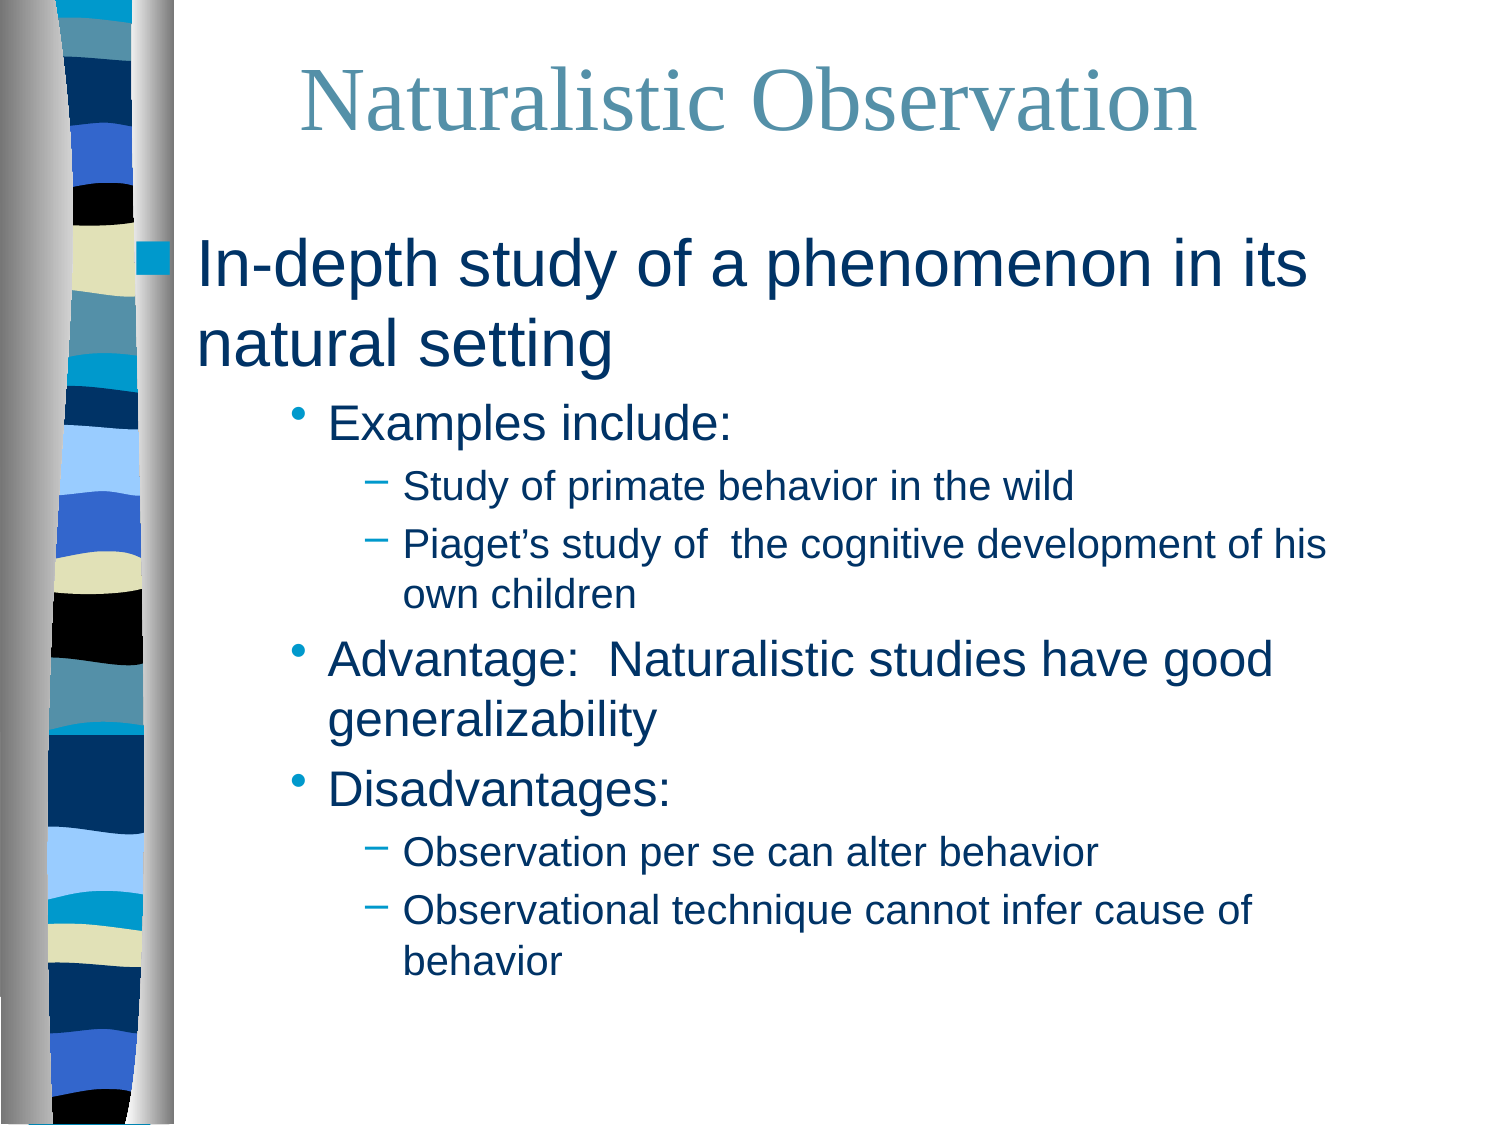

# Naturalistic Observation
In-depth study of a phenomenon in its natural setting
Examples include:
Study of primate behavior in the wild
Piaget’s study of  the cognitive development of his own children
Advantage:  Naturalistic studies have good generalizability
Disadvantages:
Observation per se can alter behavior
Observational technique cannot infer cause of behavior